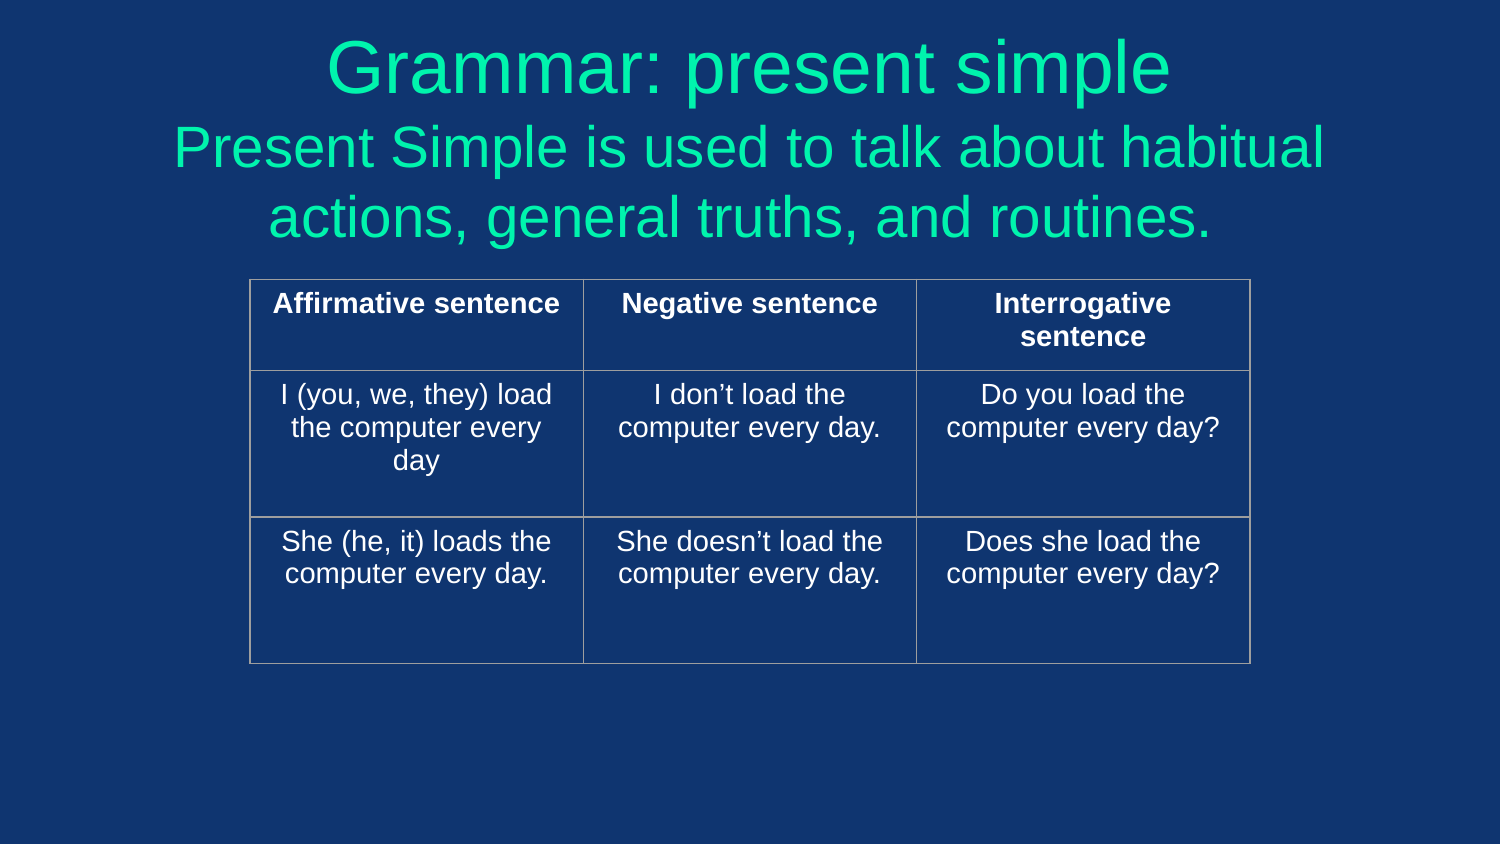

# Grammar: present simple Present Simple is used to talk about habitual actions, general truths, and routines.
| Affirmative sentence | Negative sentence | Interrogative sentence |
| --- | --- | --- |
| I (you, we, they) load the computer every day | I don’t load the computer every day. | Do you load the computer every day? |
| She (he, it) loads the computer every day. | She doesn’t load the computer every day. | Does she load the computer every day? |